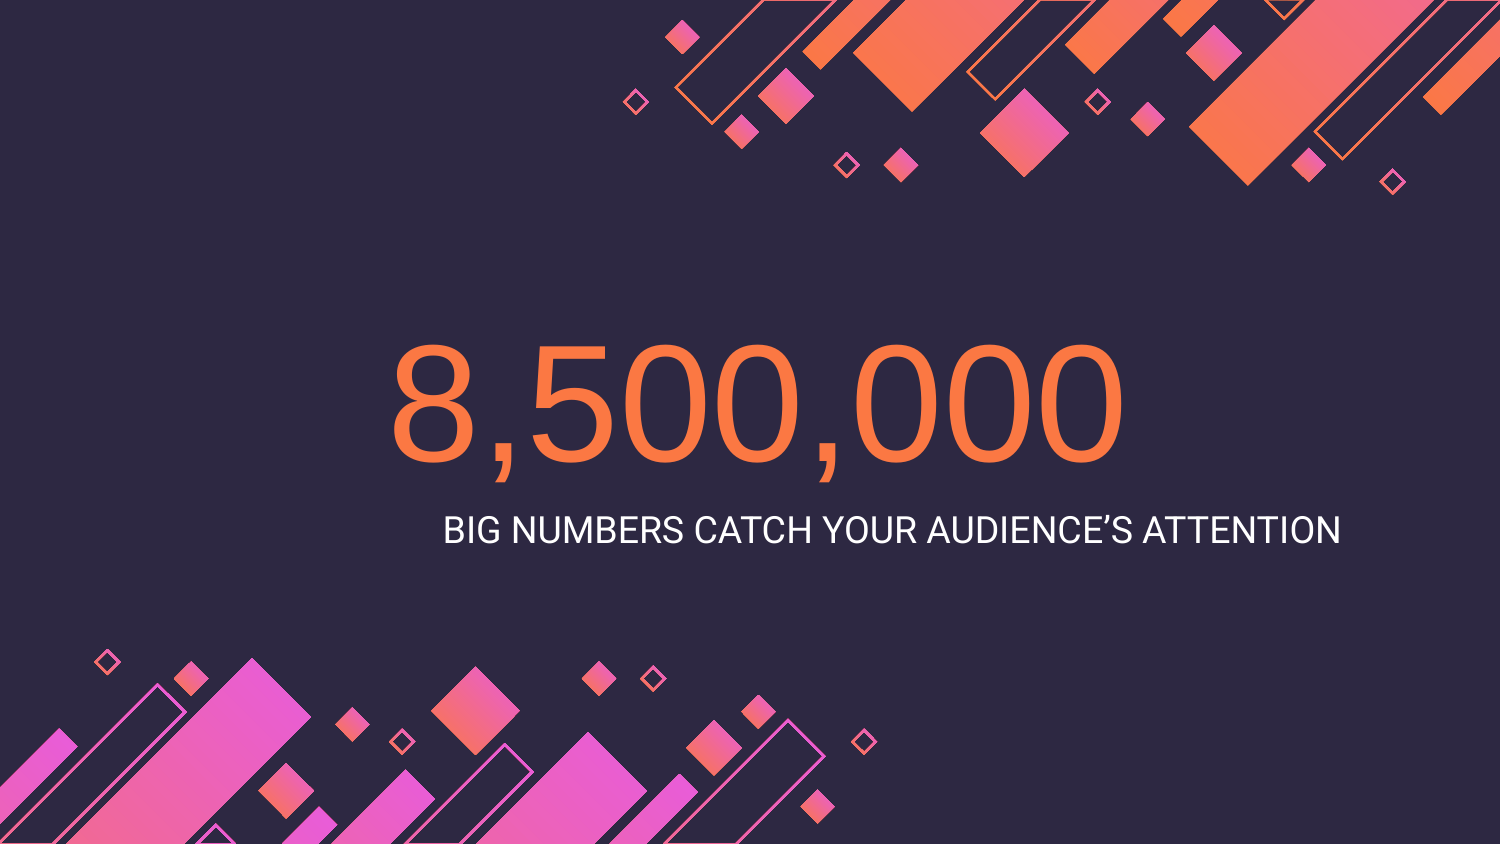

# 8,500,000
BIG NUMBERS CATCH YOUR AUDIENCE’S ATTENTION